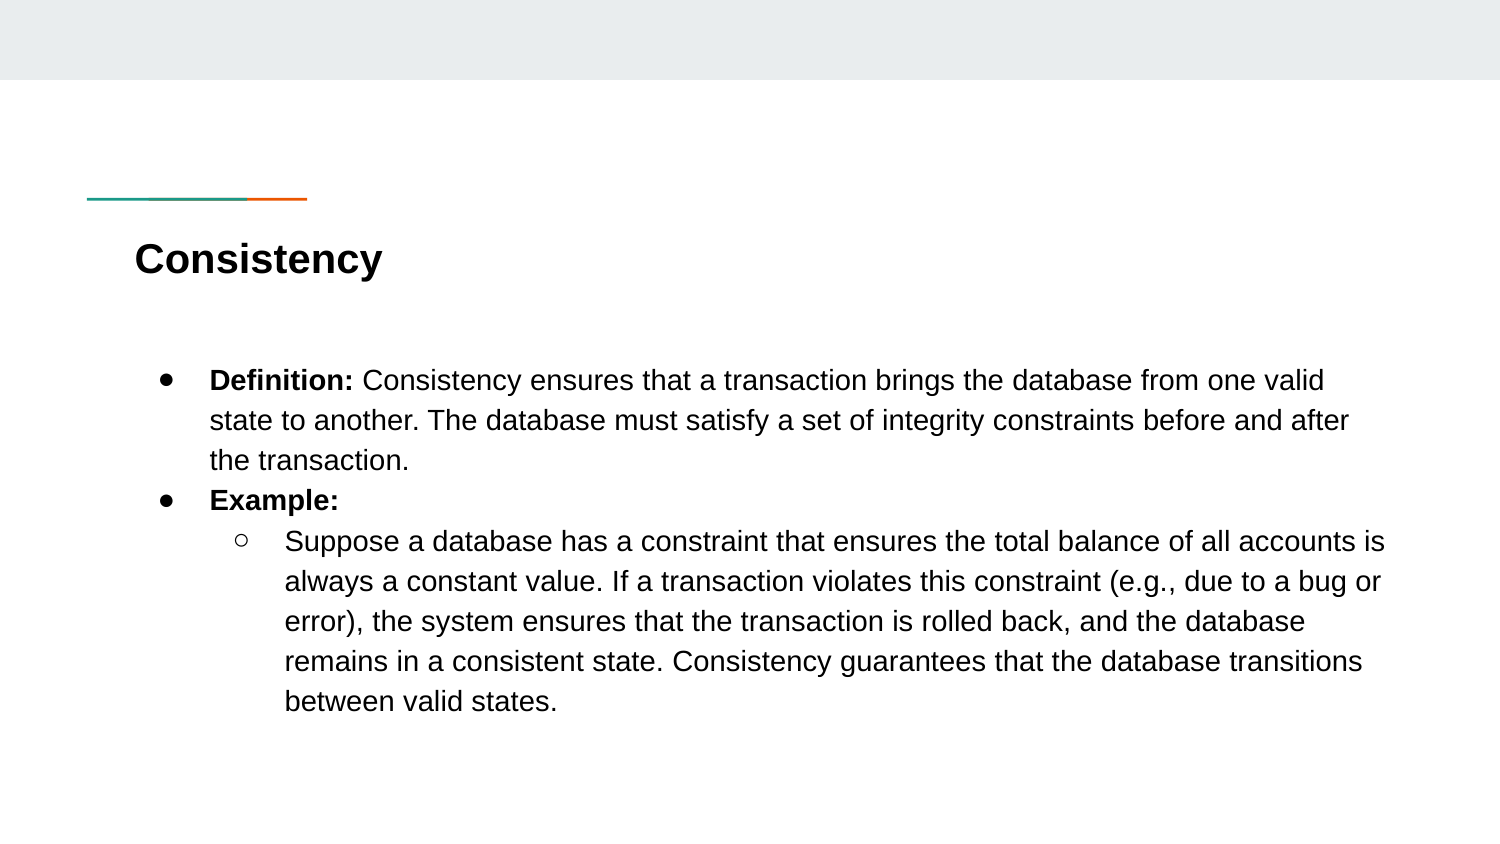

# Consistency
Definition: Consistency ensures that a transaction brings the database from one valid state to another. The database must satisfy a set of integrity constraints before and after the transaction.
Example:
Suppose a database has a constraint that ensures the total balance of all accounts is always a constant value. If a transaction violates this constraint (e.g., due to a bug or error), the system ensures that the transaction is rolled back, and the database remains in a consistent state. Consistency guarantees that the database transitions between valid states.